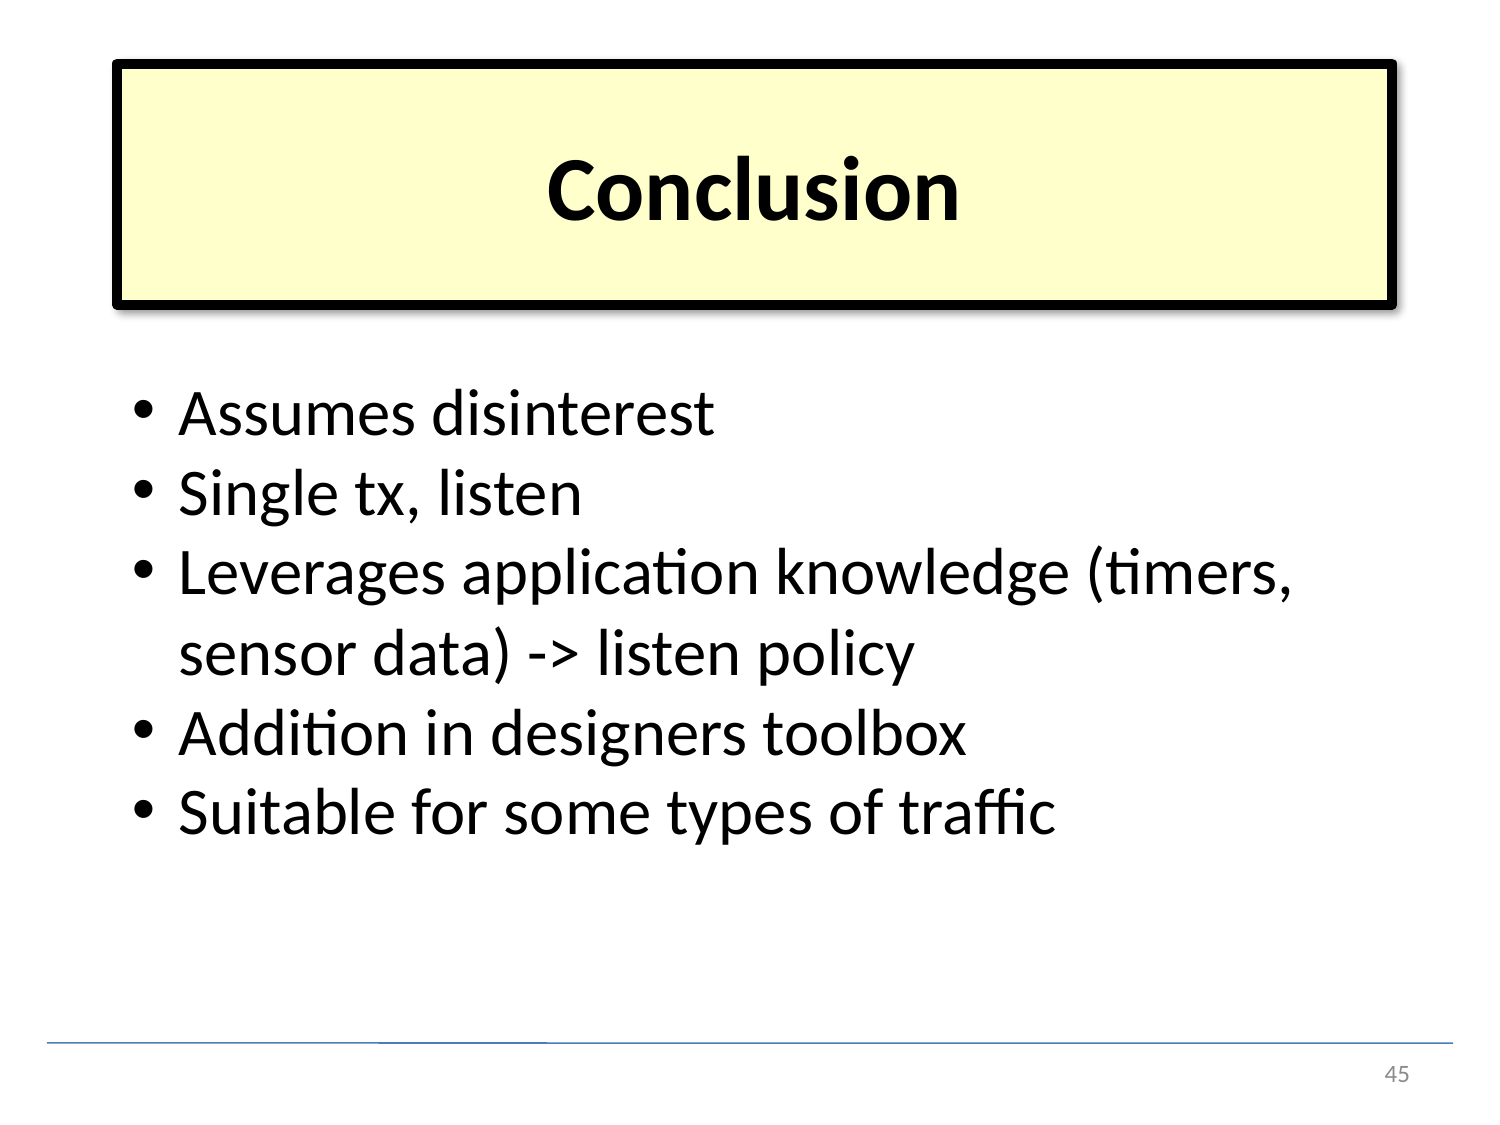

Conclusion
Assumes disinterest
Single tx, listen
Leverages application knowledge (timers, sensor data) -> listen policy
Addition in designers toolbox
Suitable for some types of traffic
45